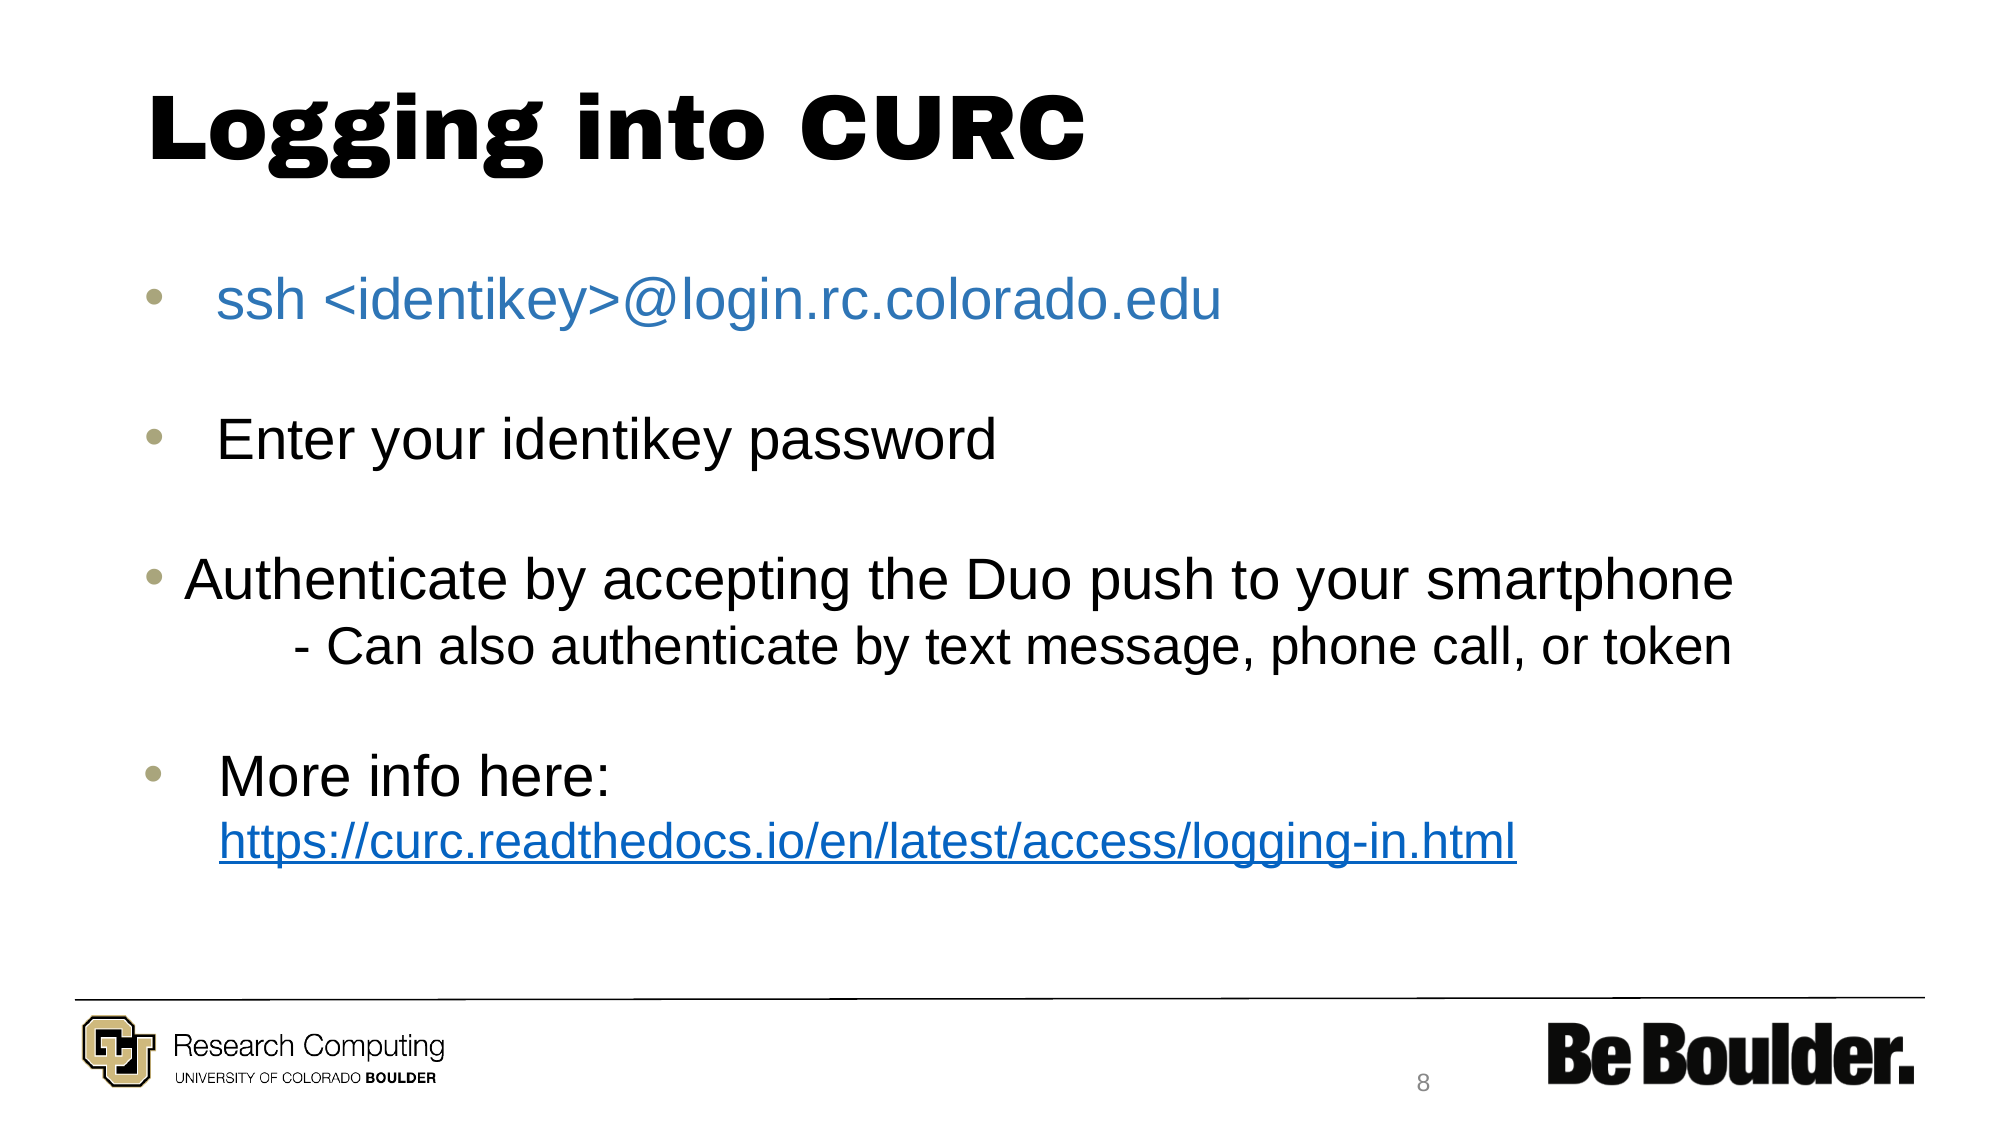

# Logging into CURC
  ssh <identikey>@login.rc.colorado.edu

  Enter your identikey password

Authenticate by accepting the Duo push to your smartphone
	- Can also authenticate by text message, phone call, or token

More info here: https://curc.readthedocs.io/en/latest/access/logging-in.html

8
SC Spinup 1 - Linux